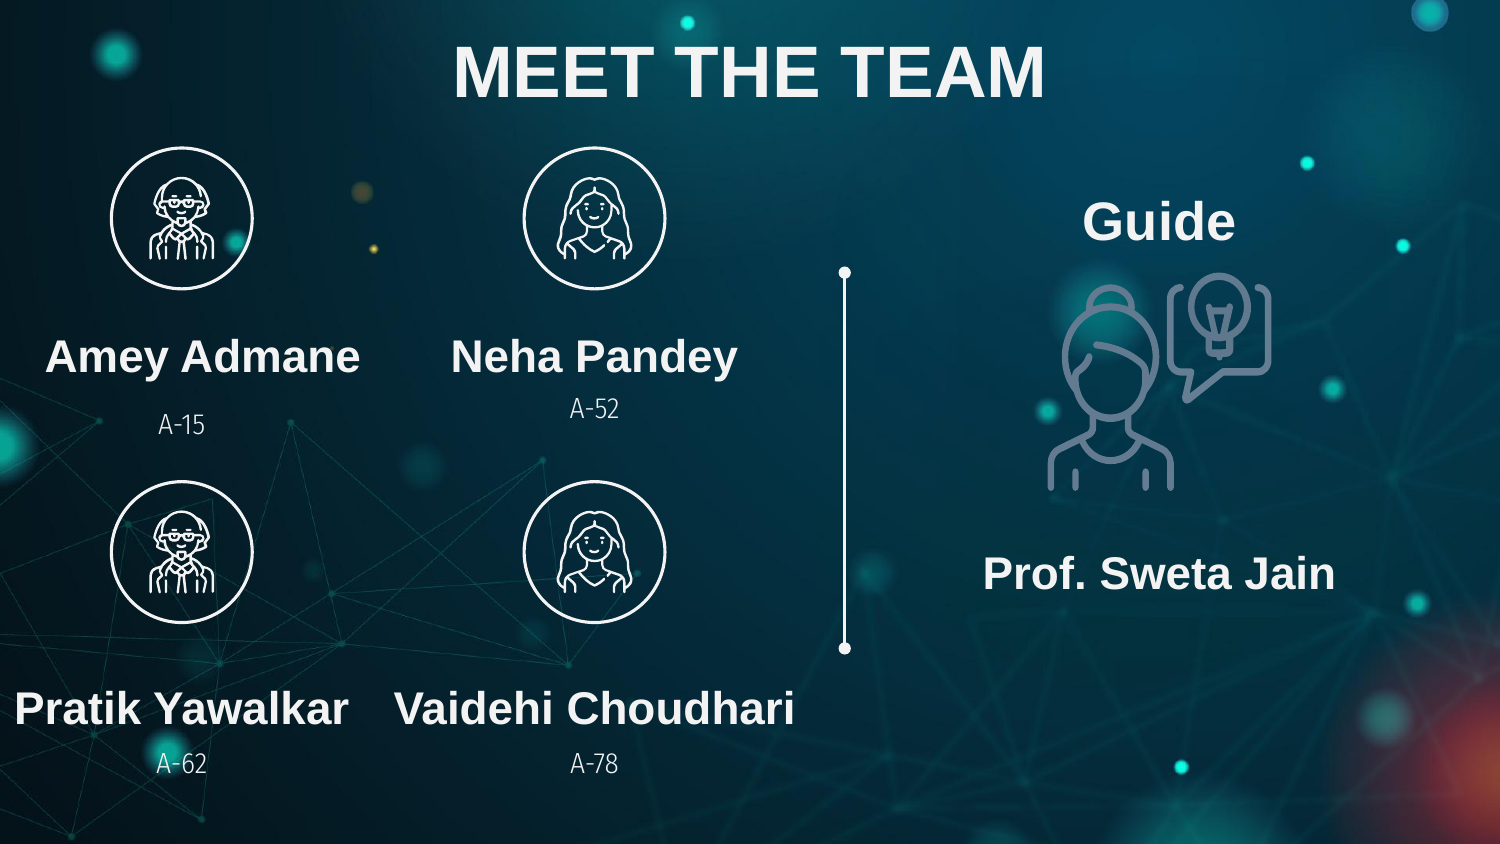

# MEET THE TEAM

Guide

Amey Admane
Neha Pandey
A-52
A-15

Prof. Sweta Jain
Pratik Yawalkar
Vaidehi Choudhari
A-62
A-78